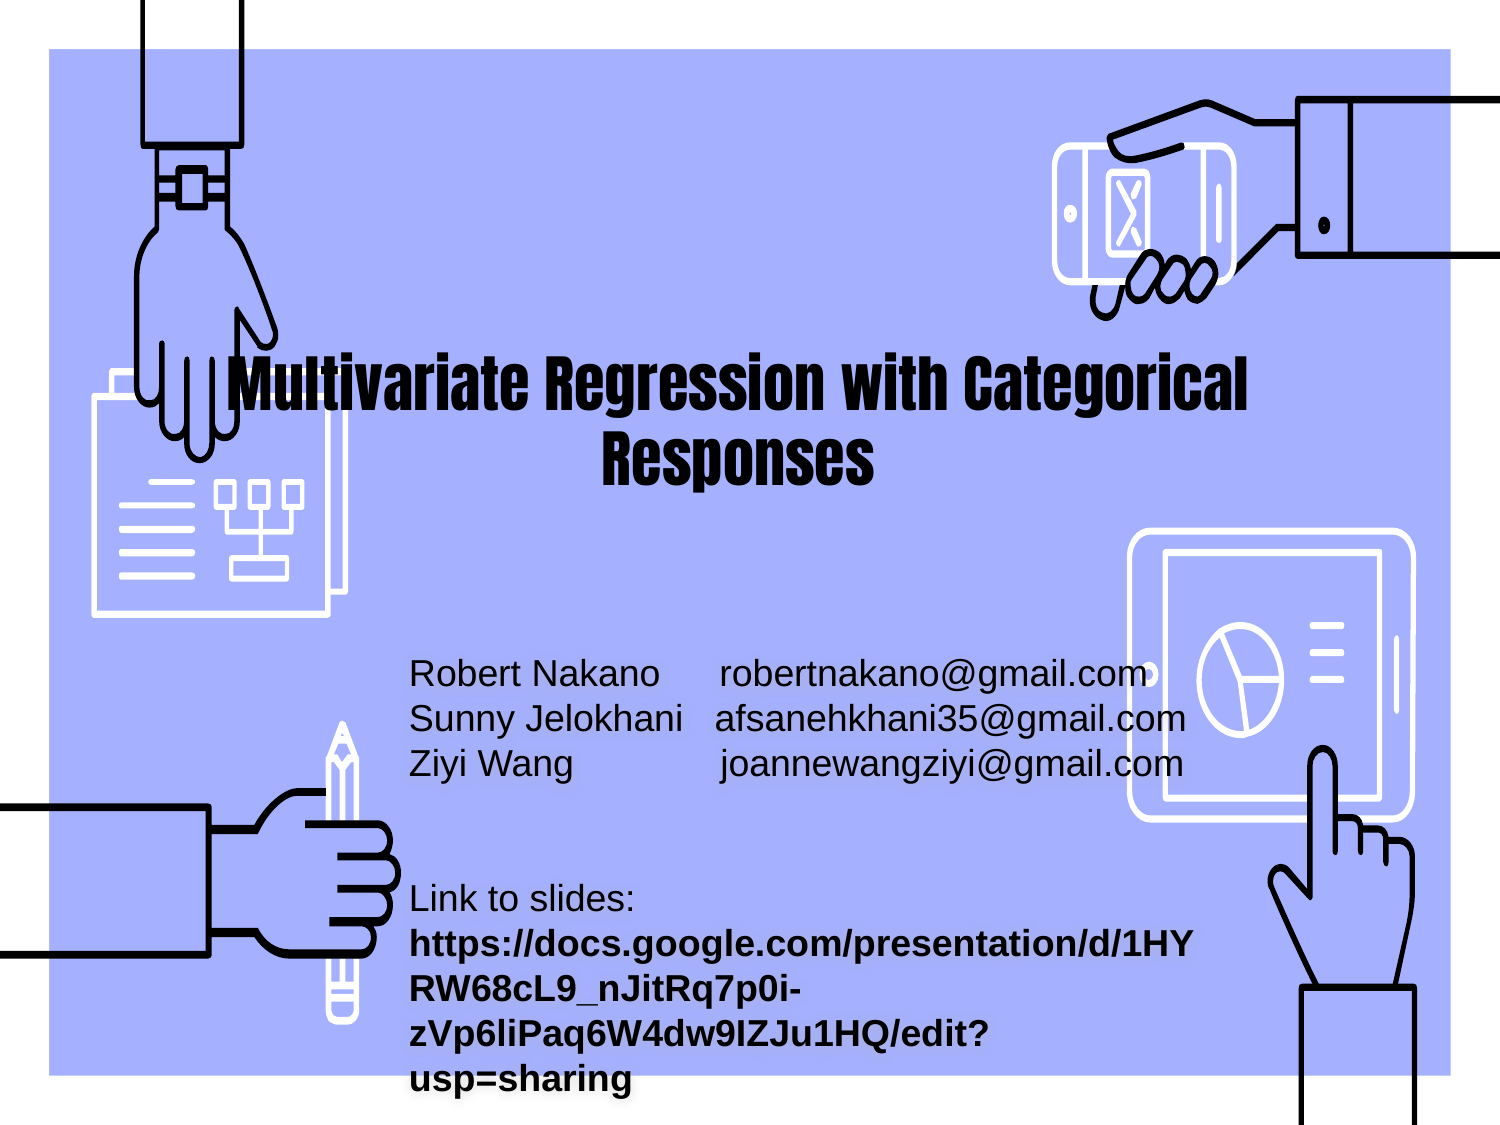

# Multivariate Regression with Categorical Responses
Robert Nakano 	 robertnakano@gmail.com
Sunny Jelokhani   afsanehkhani35@gmail.com
Ziyi Wang              joannewangziyi@gmail.com

Link to slides: https://docs.google.com/presentation/d/1HYRW68cL9_nJitRq7p0i-zVp6liPaq6W4dw9IZJu1HQ/edit?usp=sharing